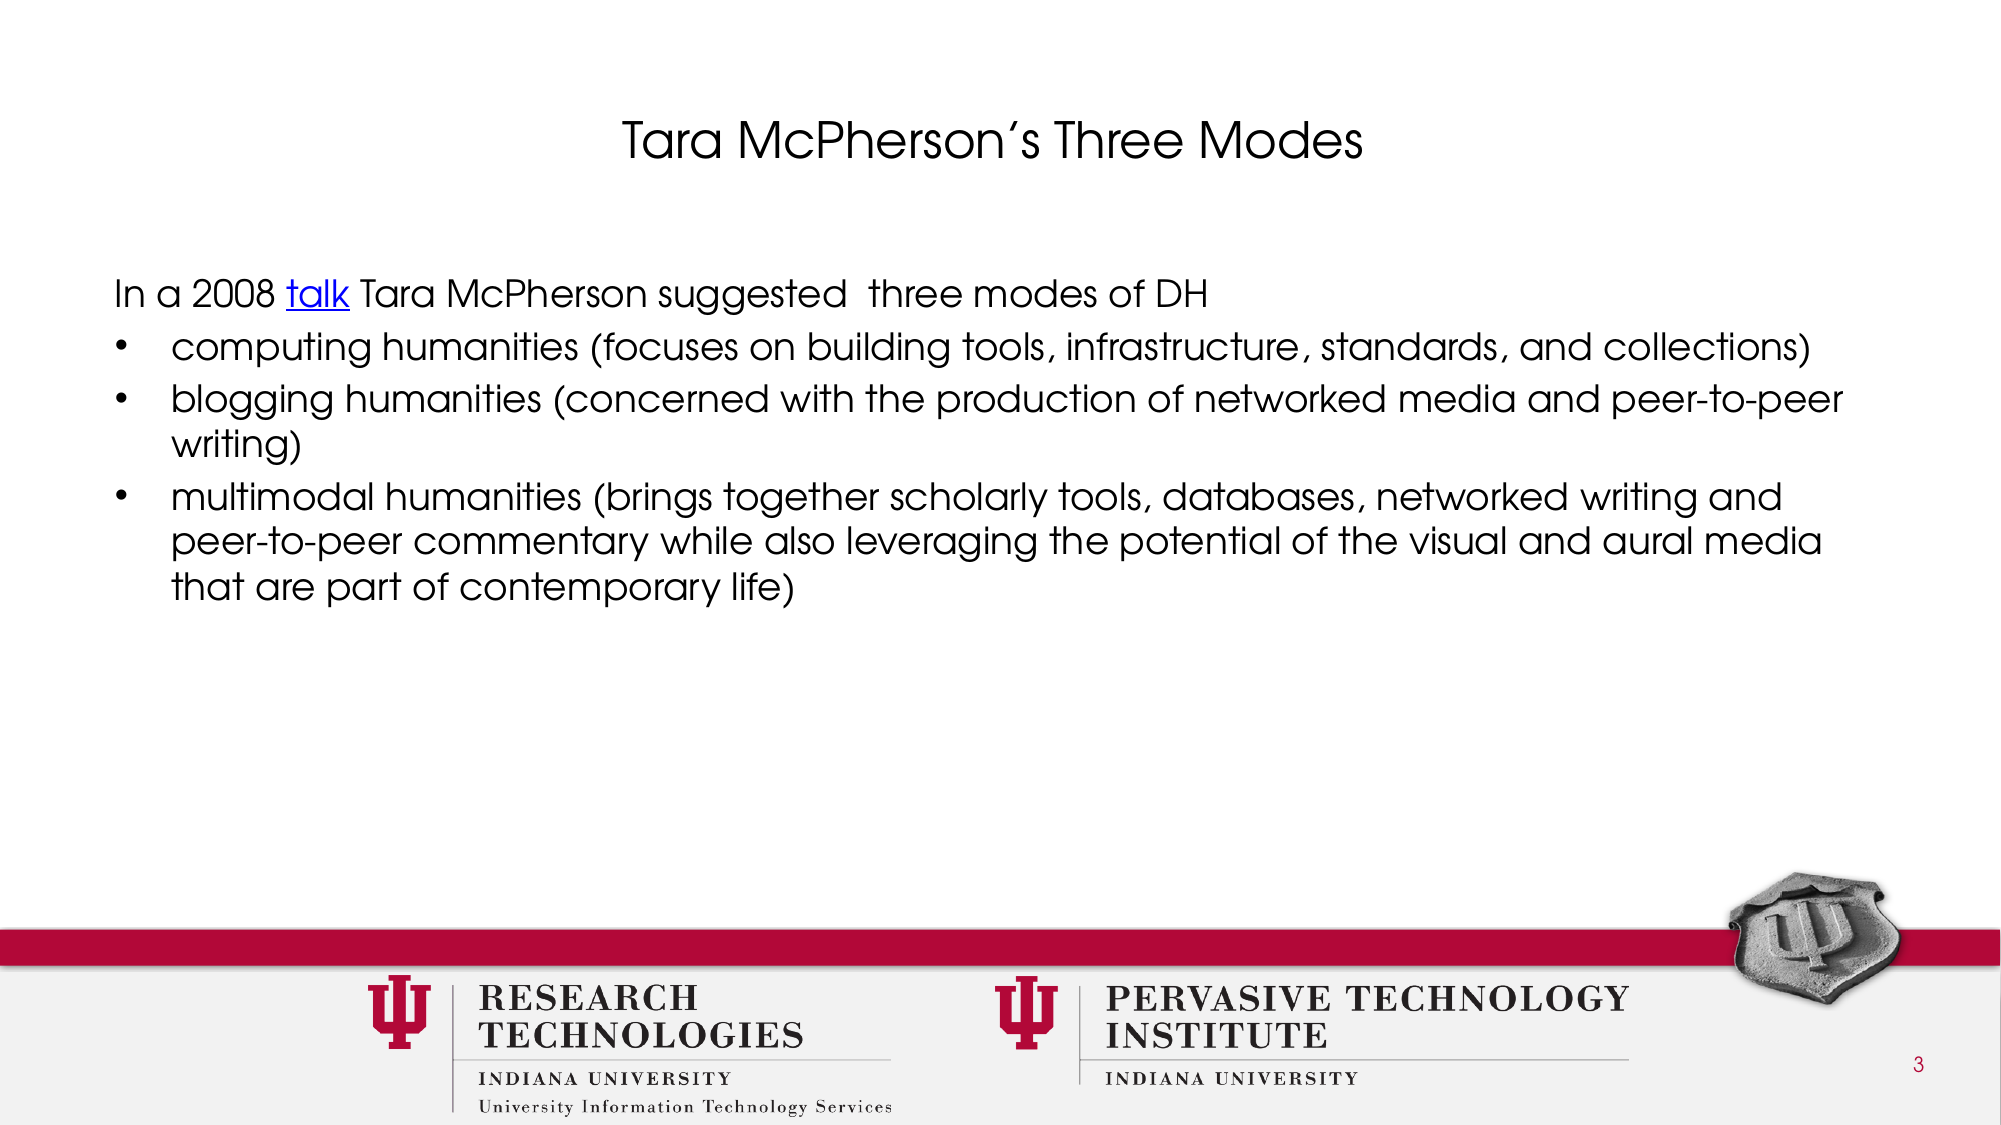

# Tara McPherson’s Three Modes
In a 2008 talk Tara McPherson suggested  three modes of DH
computing humanities (focuses on building tools, infrastructure, standards, and collections)
blogging humanities (concerned with the production of networked media and peer-to-peer writing)
multimodal humanities (brings together scholarly tools, databases, networked writing and peer-to-peer commentary while also leveraging the potential of the visual and aural media that are part of contemporary life)